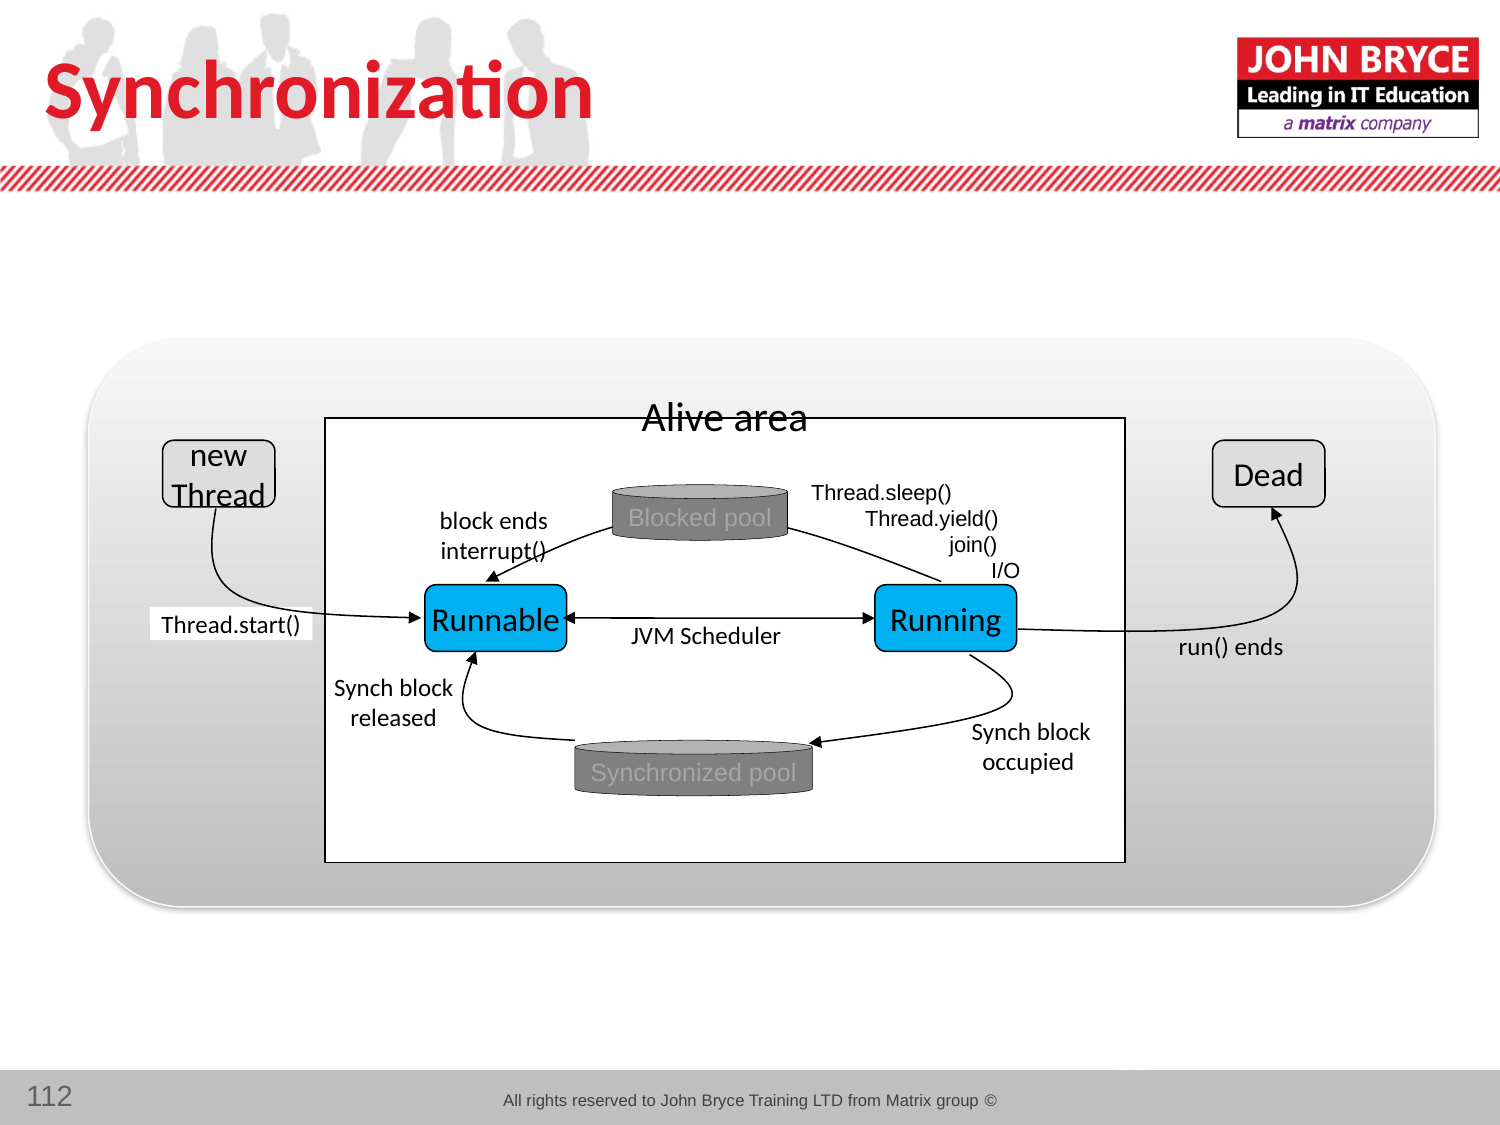

# Synchronization

Alive area

new
Thread
Dead
Thread.sleep()
         Thread.yield()
                       join()
                              I/O
Blocked pool
block ends
interrupt()

Runnable
Running
Thread.start()
JVM Scheduler
run() ends

Synch block
released
Synch block
occupied
Synchronized pool